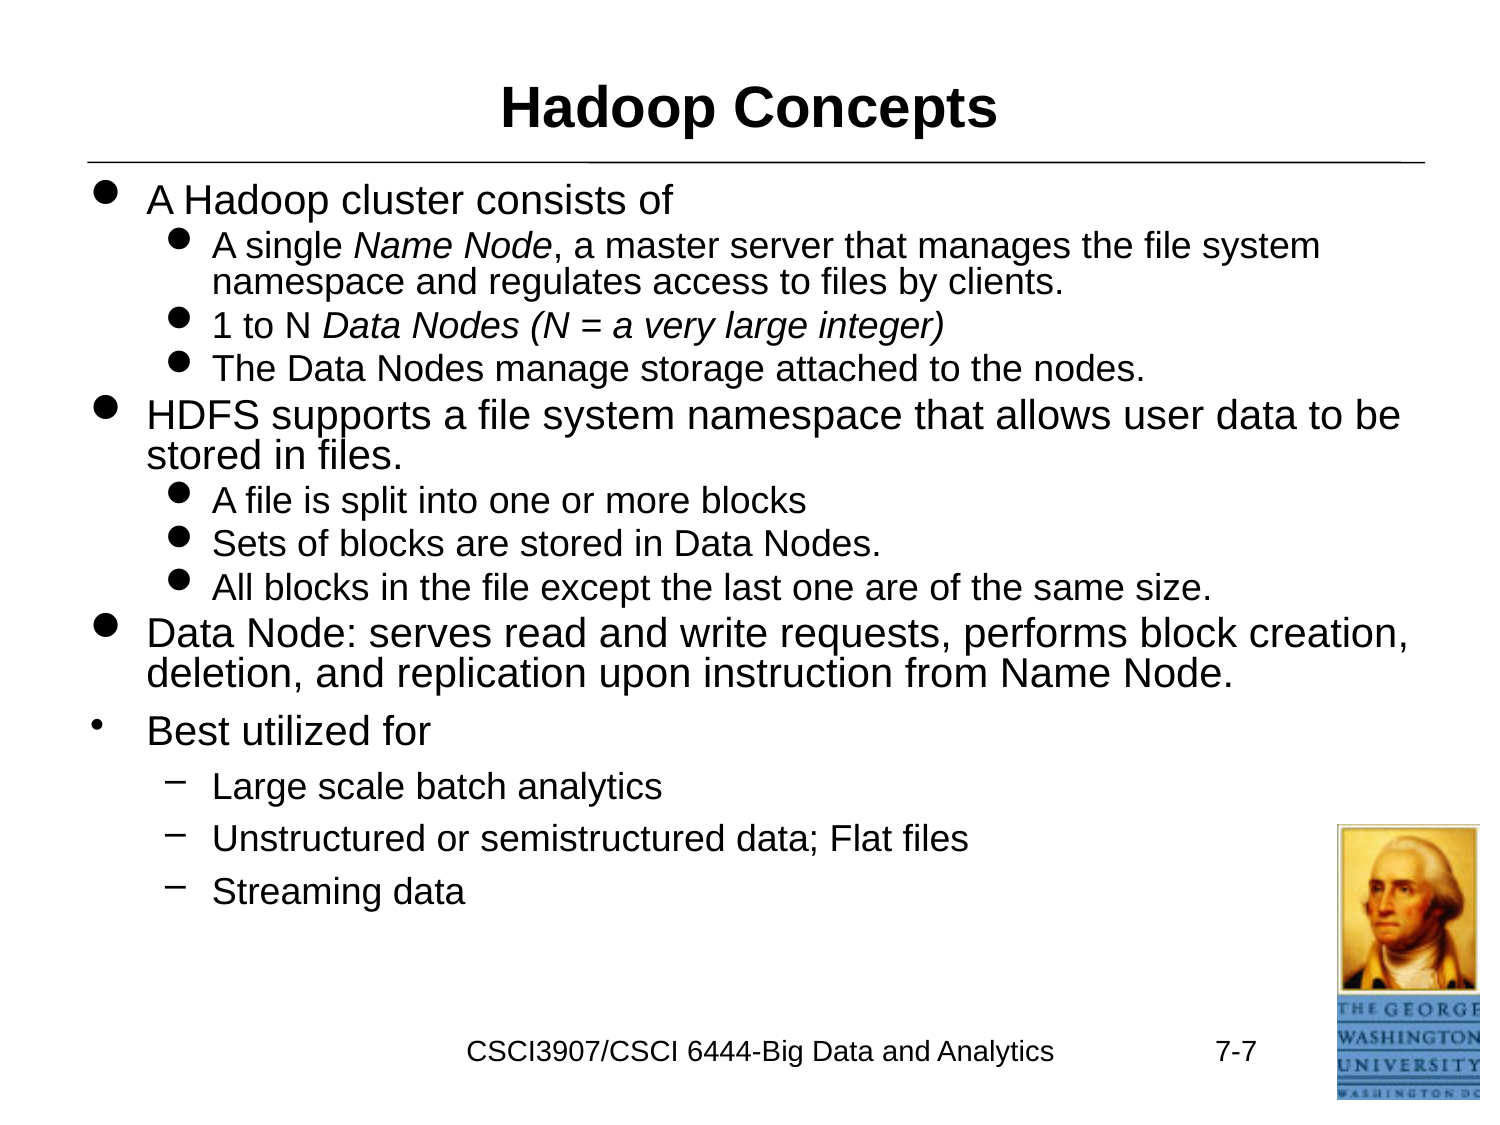

# Hadoop Concepts
A Hadoop cluster consists of
A single Name Node, a master server that manages the file system namespace and regulates access to files by clients.
1 to N Data Nodes (N = a very large integer)
The Data Nodes manage storage attached to the nodes.
HDFS supports a file system namespace that allows user data to be stored in files.
A file is split into one or more blocks
Sets of blocks are stored in Data Nodes.
All blocks in the file except the last one are of the same size.
Data Node: serves read and write requests, performs block creation, deletion, and replication upon instruction from Name Node.
Best utilized for
Large scale batch analytics
Unstructured or semistructured data; Flat files
Streaming data
CSCI3907/CSCI 6444-Big Data and Analytics
7-7